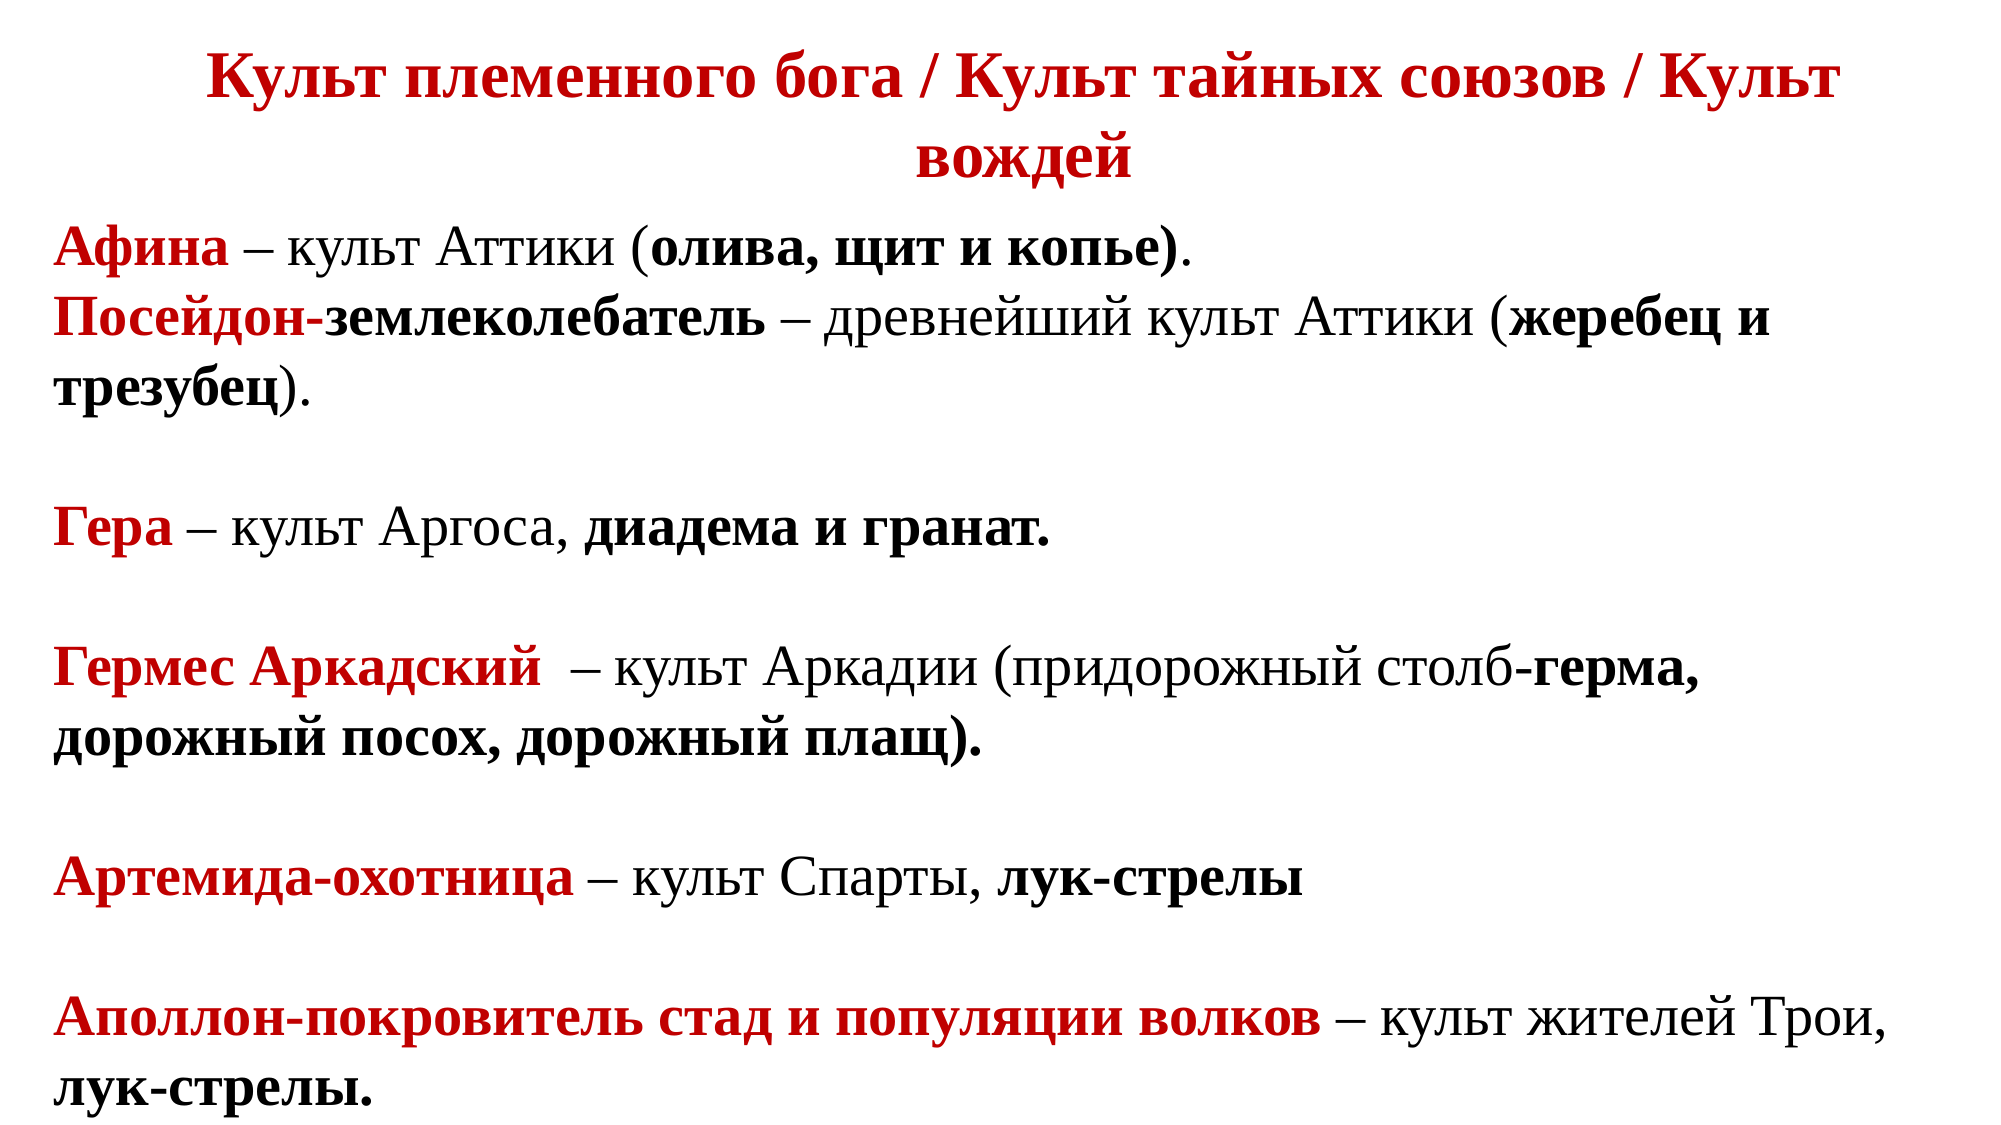

Культ племенного бога / Культ тайных союзов / Культ вождей
Афина – культ Аттики (олива, щит и копье).
Посейдон-землеколебатель – древнейший культ Аттики (жеребец и трезубец).

Гера – культ Аргоса, диадема и гранат.

Гермес Аркадский  – культ Аркадии (придорожный столб-герма, дорожный посох, дорожный плащ).

Артемида-охотница – культ Спарты, лук-стрелы

Аполлон-покровитель стад и популяции волков – культ жителей Трои, лук-стрелы.